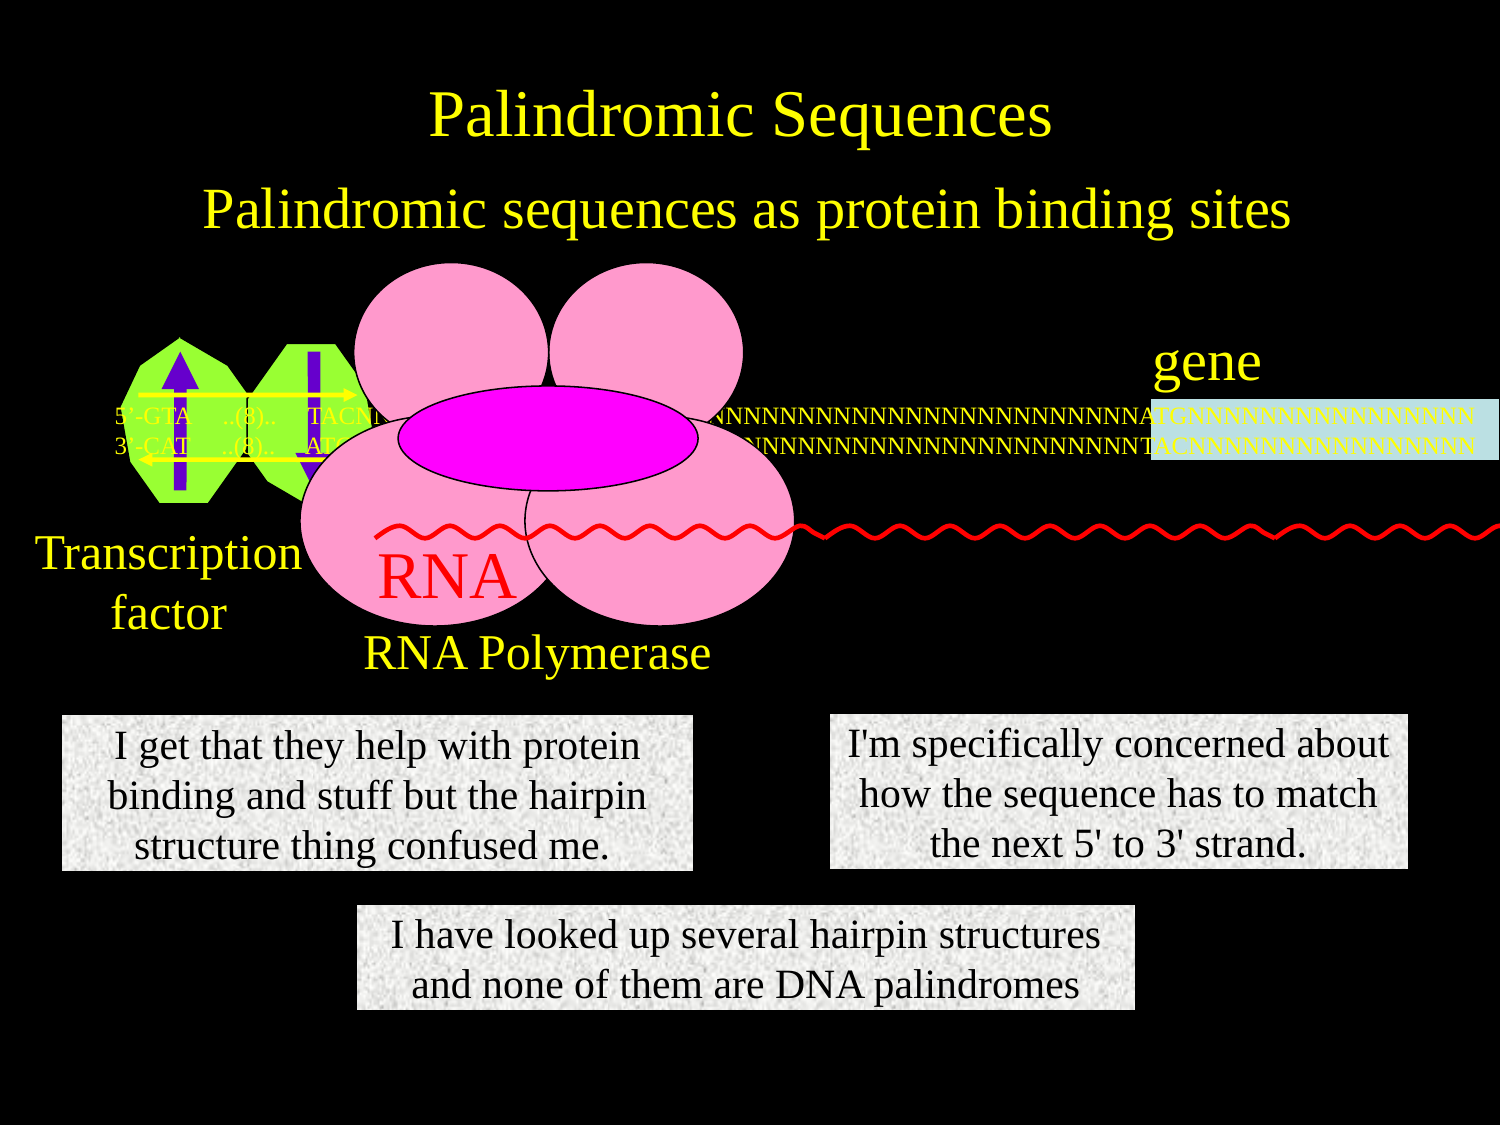

Palindromic Sequences
Palindromic sequences as protein binding sites

RNA Polymerase
gene

5’-GTA     ..(8)..     TACNNNNNNNNNNTANNNTNNNNNNNNNNNNNNNNNNNNNNNNNNNNATGNNNNNNNNNNNNNNNN
3’-CAT     ..(8)..     ATGNNNNNNNNNNATNNNANNNNNNNNNNNNNNNNNNNNNNNNNNNNTACNNNNNNNNNNNNNNNN

Transcription factor
RNA

GTA     ..(8)..     TAC
I'm specifically concerned about how the sequence has to match the next 5' to 3' strand.
I get that they help with protein binding and stuff but the hairpin structure thing confused me.
I have looked up several hairpin structures and none of them are DNA palindromes